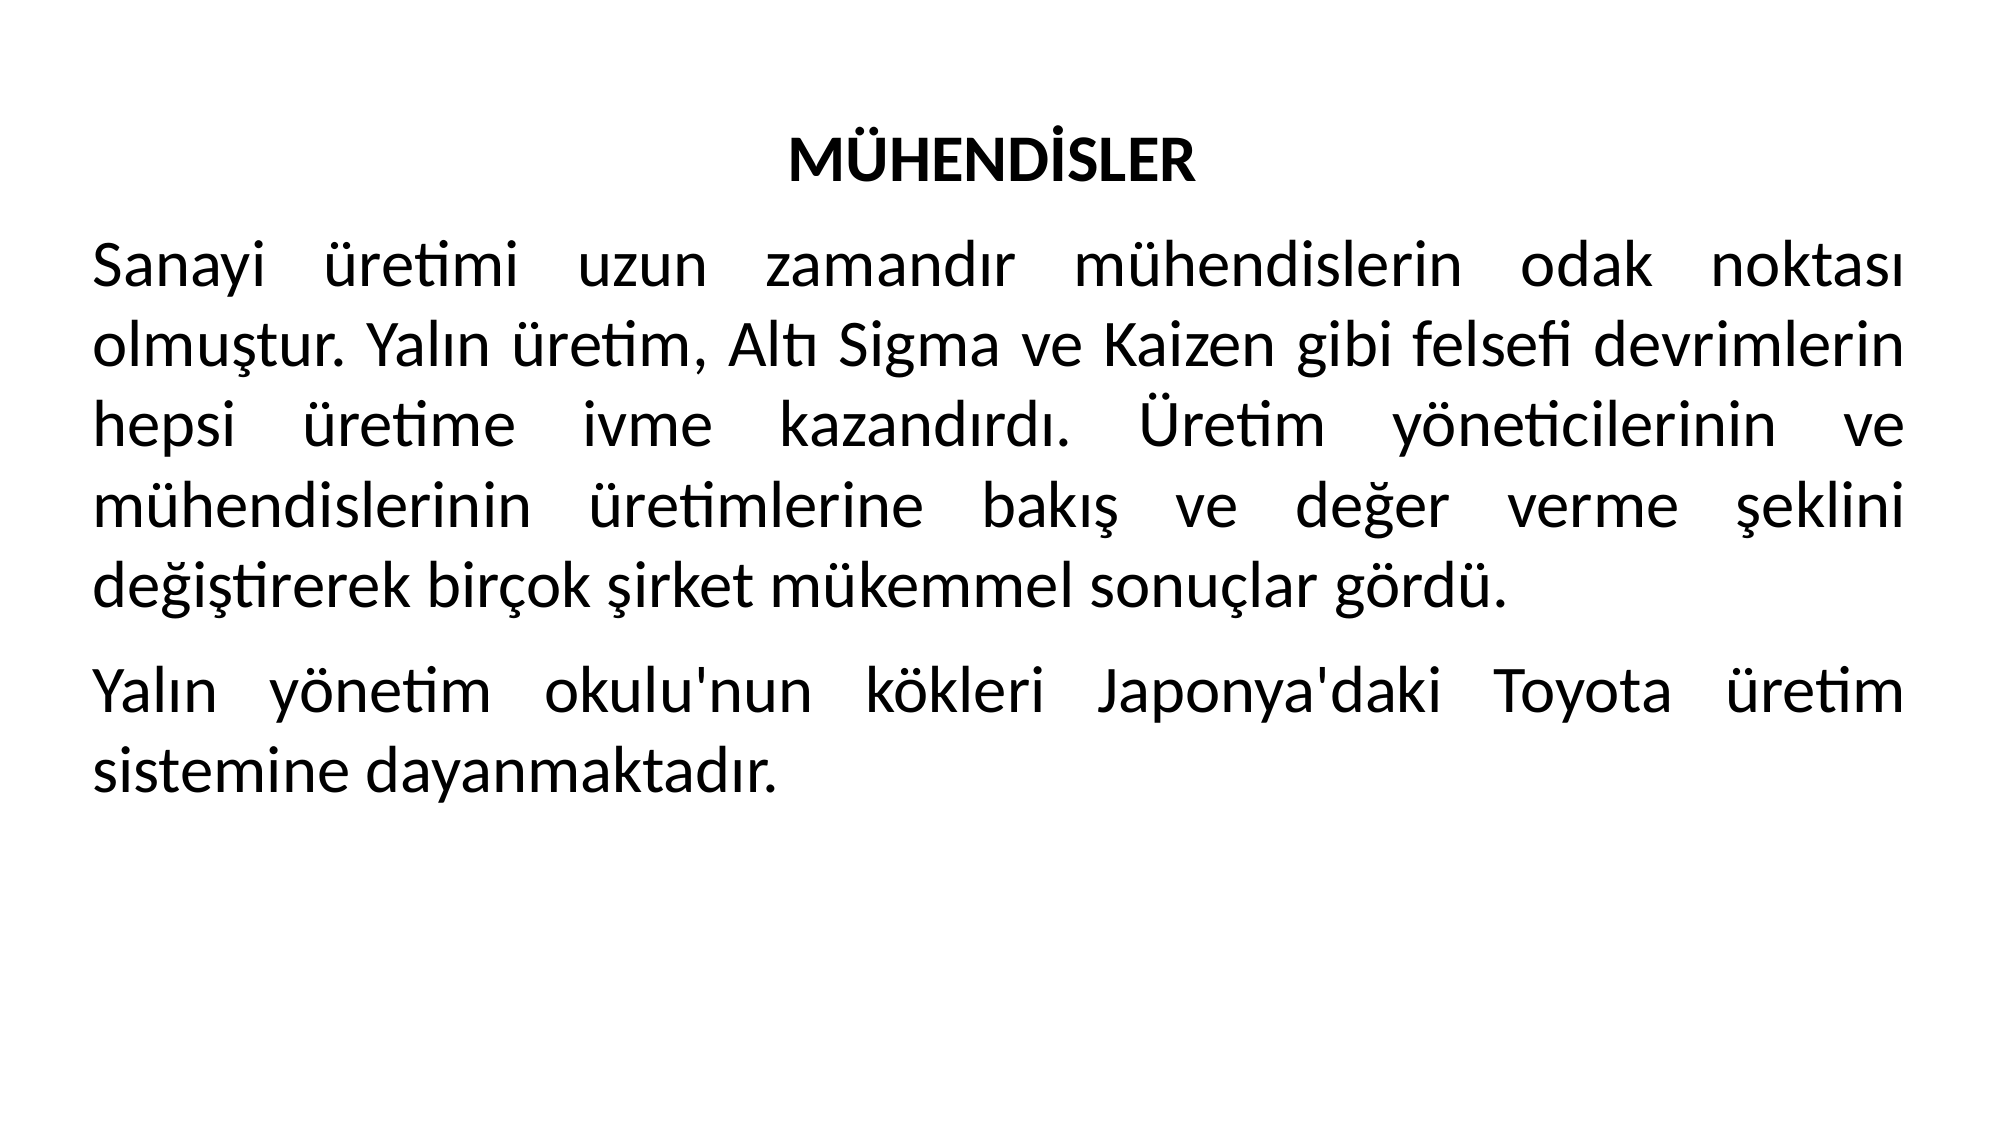

# MÜHENDİSLER
Sanayi üretimi uzun zamandır mühendislerin odak noktası olmuştur. Yalın üretim, Altı Sigma ve Kaizen gibi felsefi devrimlerin hepsi üretime ivme kazandırdı. Üretim yöneticilerinin ve mühendislerinin üretimlerine bakış ve değer verme şeklini değiştirerek birçok şirket mükemmel sonuçlar gördü.
Yalın yönetim okulu'nun kökleri Japonya'daki Toyota üretim sistemine dayanmaktadır.